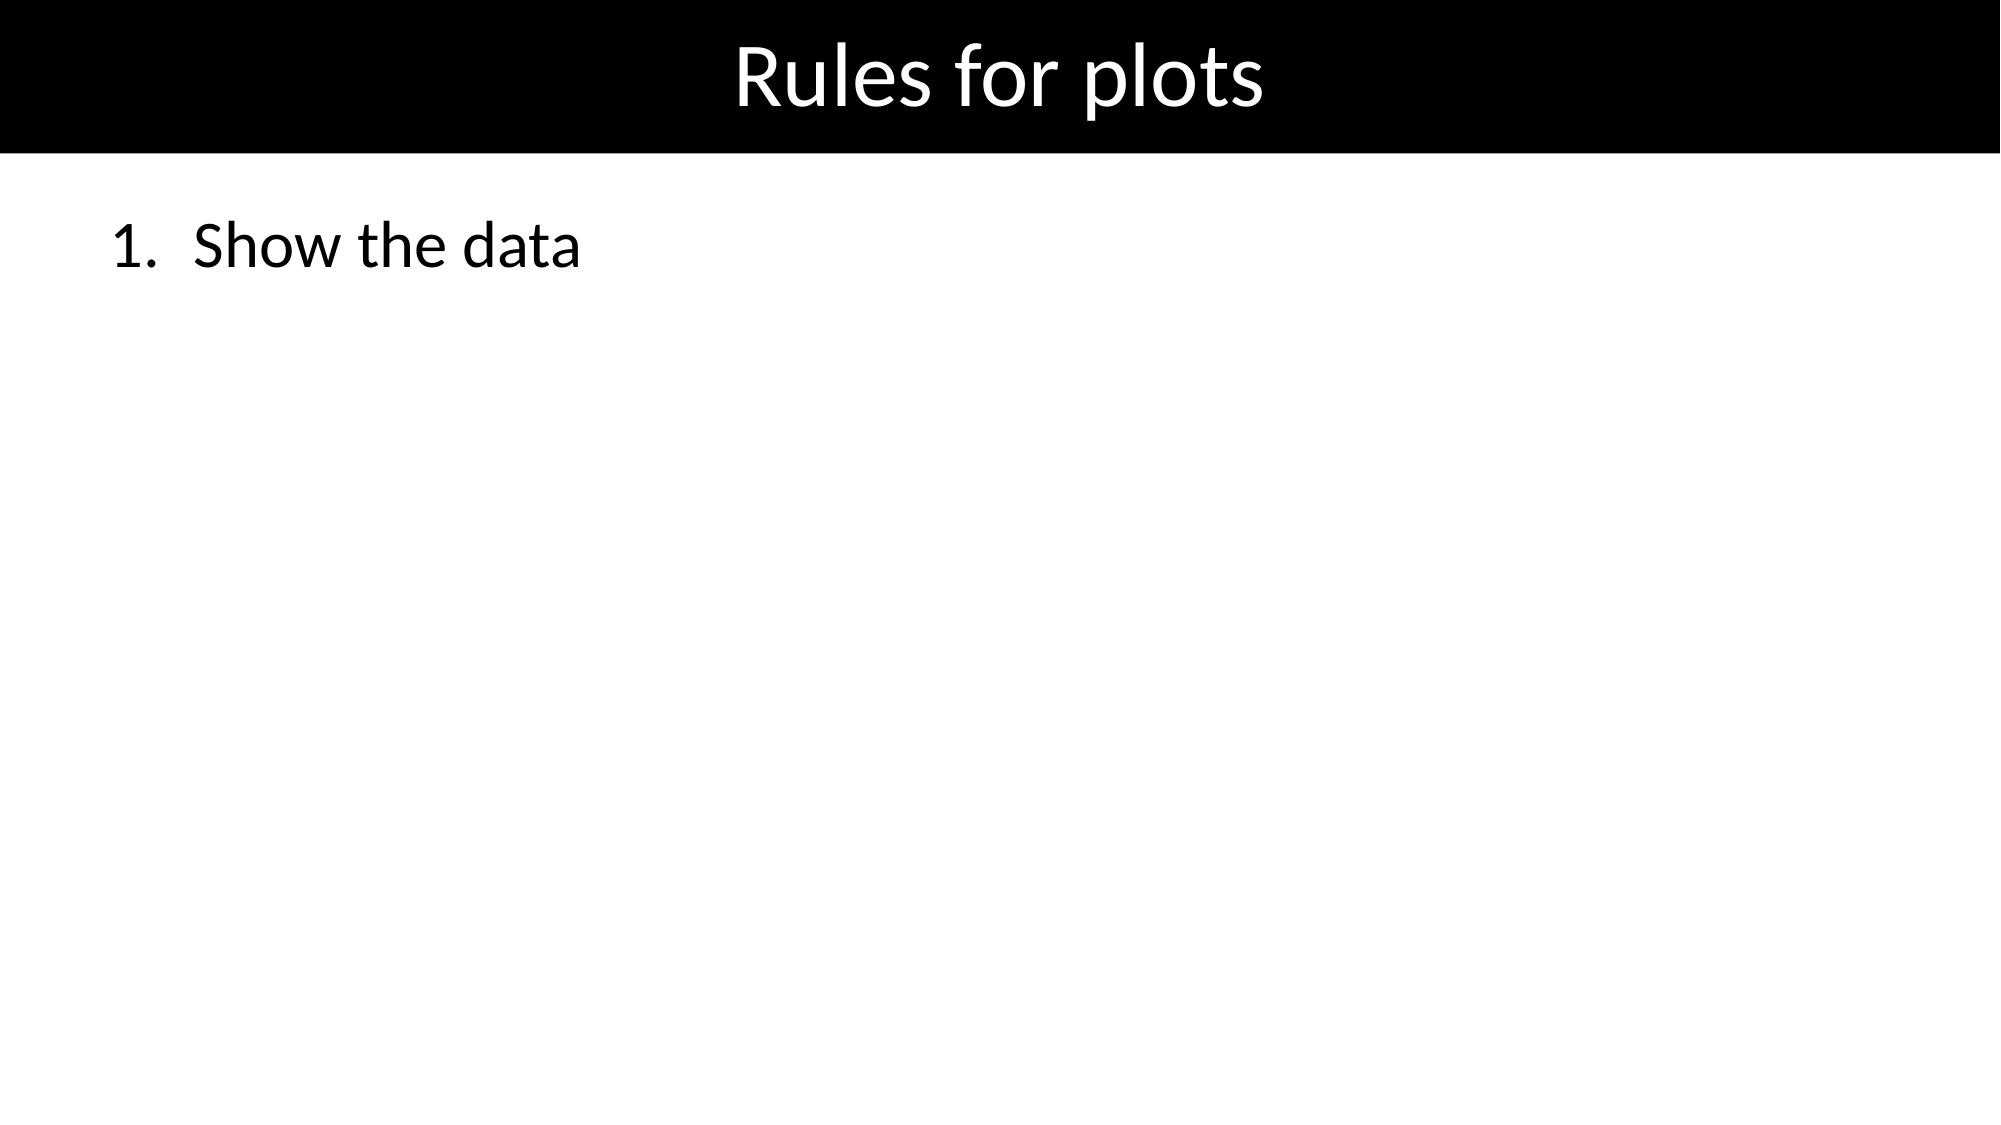

# Rules for plots
Show the data